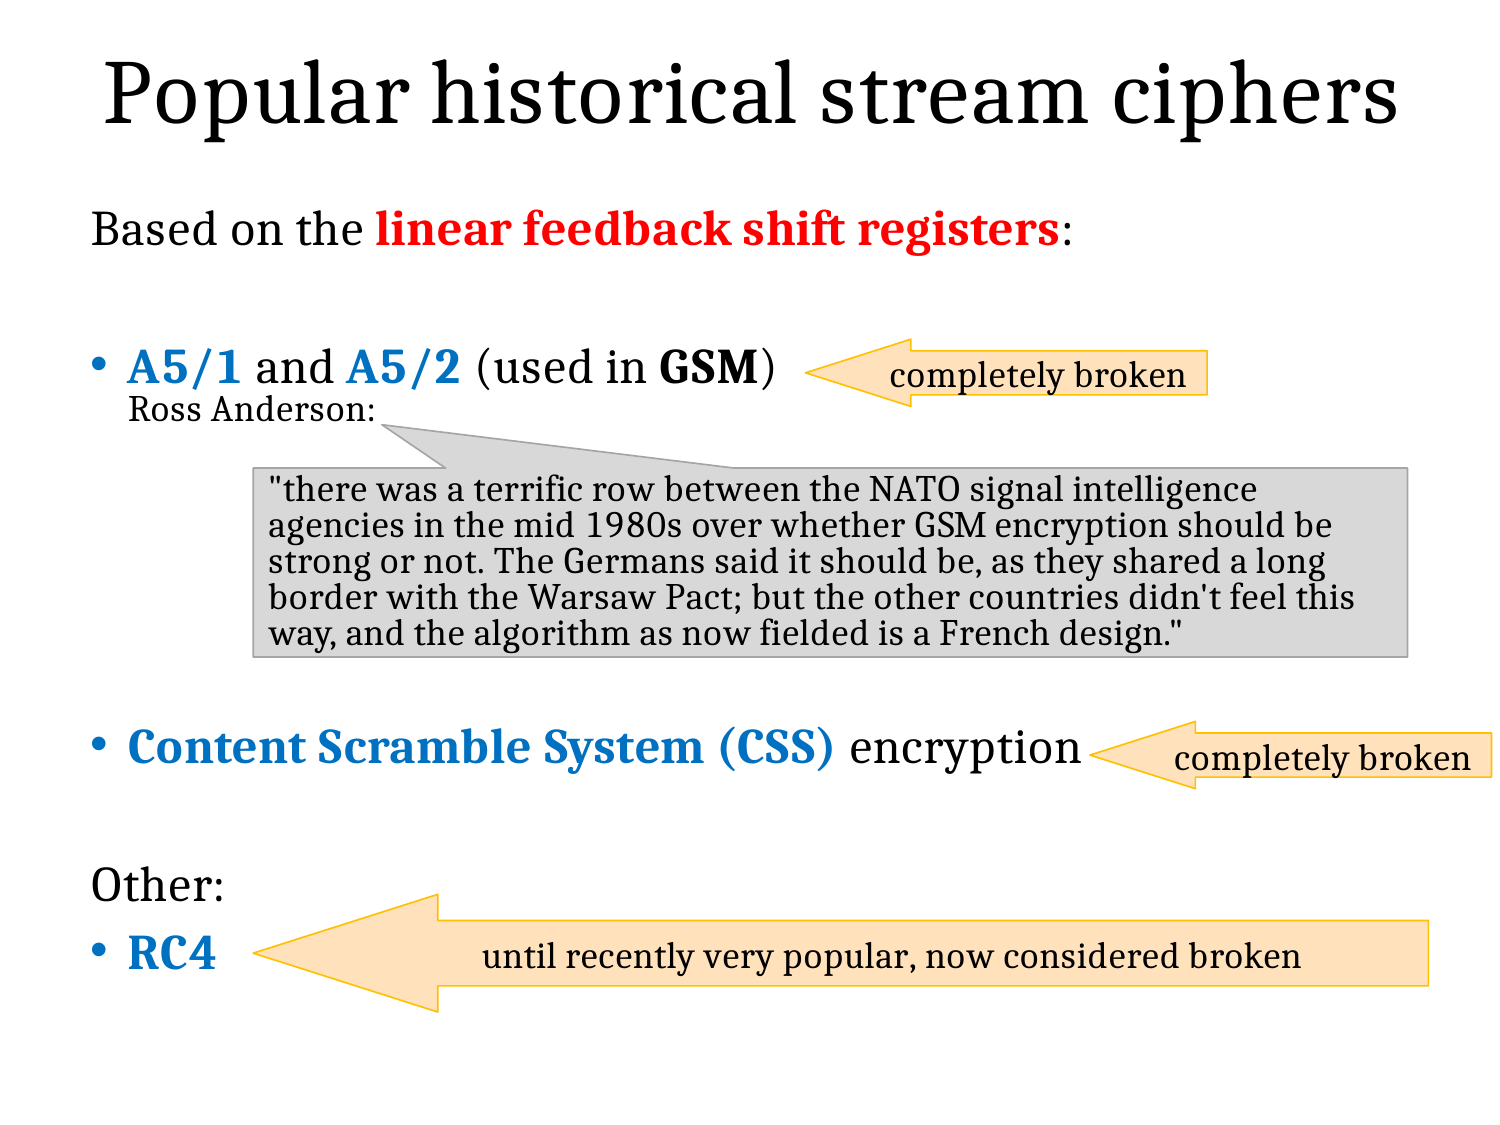

# Popular historical stream ciphers
Based on the linear feedback shift registers:

A5/1 and A5/2 (used in GSM)
Ross Anderson:

Content Scramble System (CSS) encryption

Other:
RC4

completely broken
"there was a terrific row between the NATO signal intelligence agencies in the mid 1980s over whether GSM encryption should be strong or not. The Germans said it should be, as they shared a long border with the Warsaw Pact; but the other countries didn't feel this way, and the algorithm as now fielded is a French design."
completely broken
until recently very popular, now considered broken